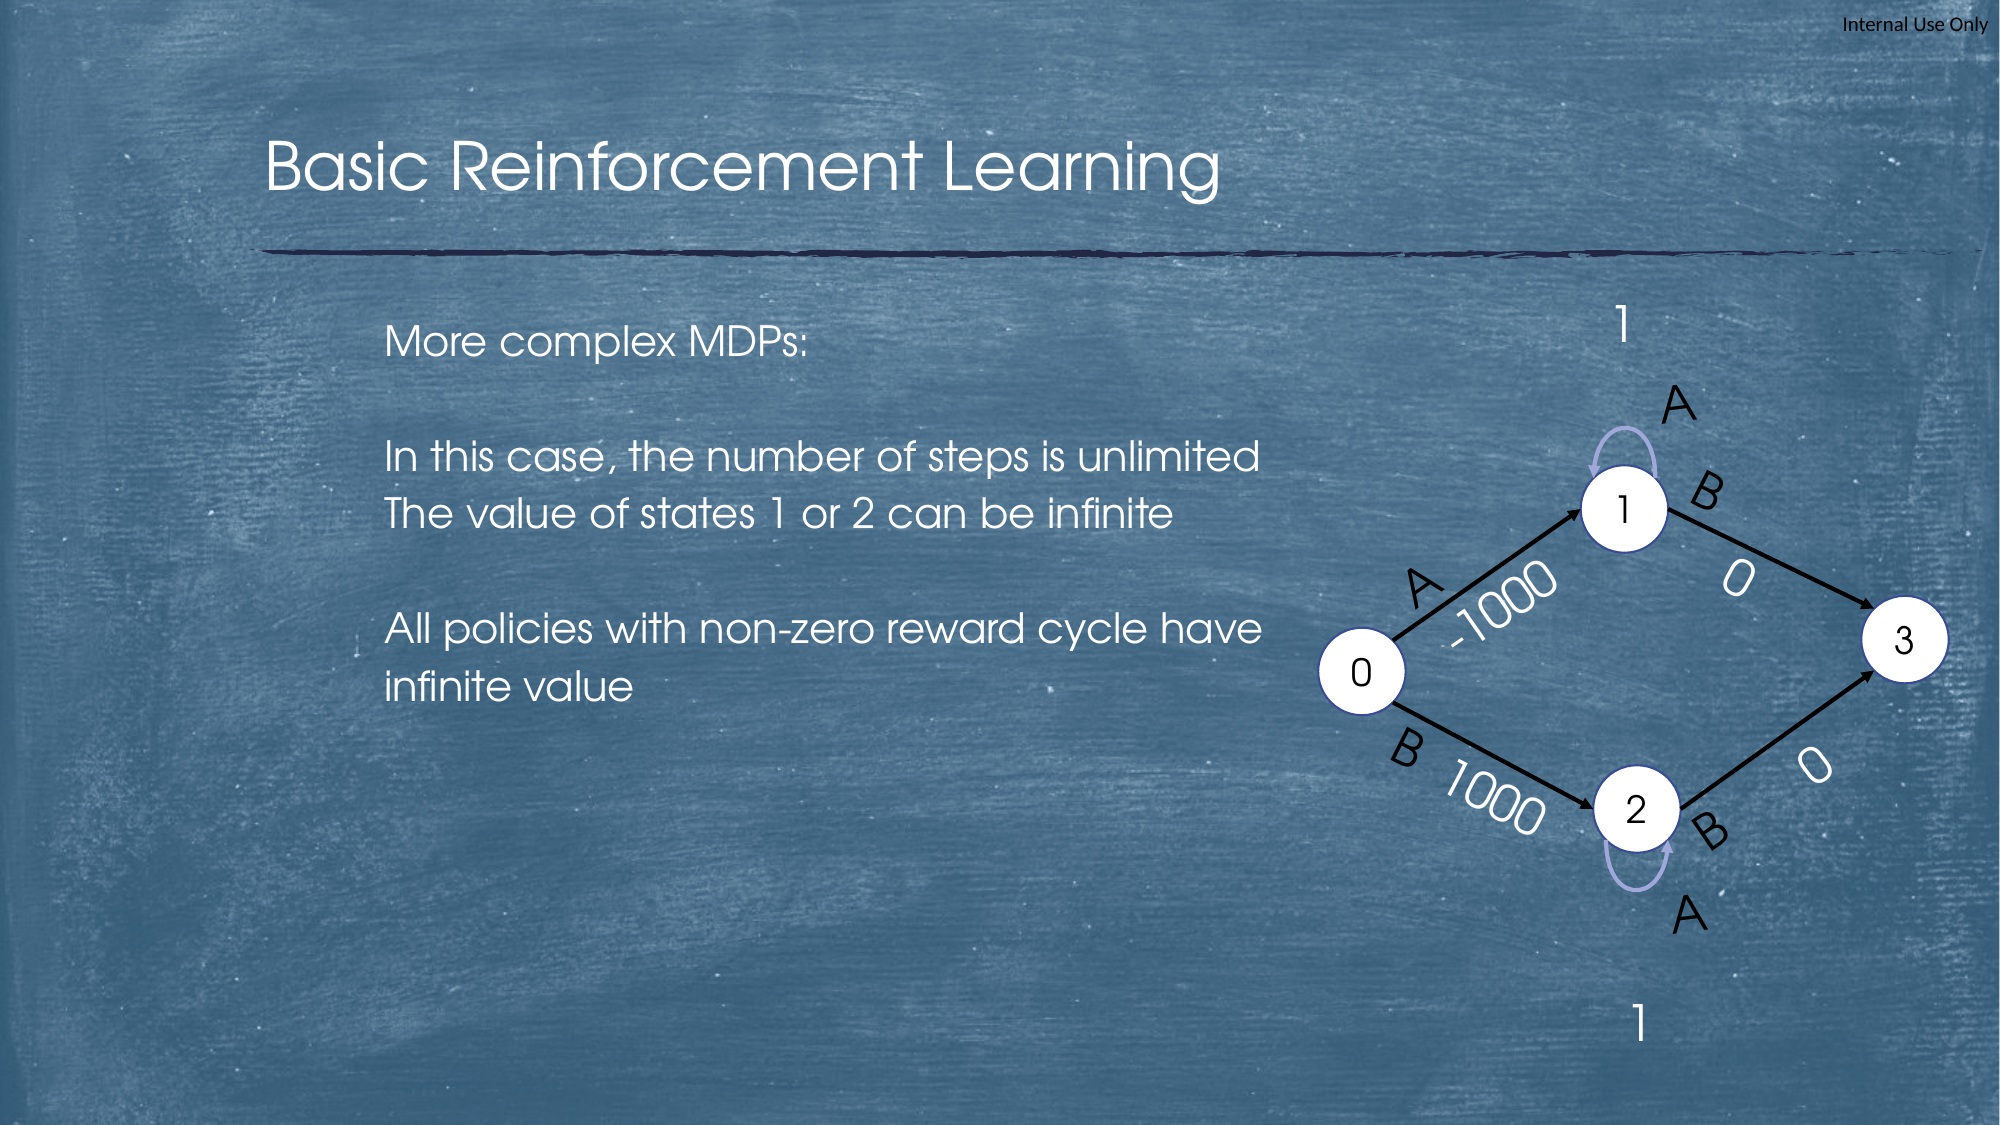

# Basic Reinforcement Learning
1
More complex MDPs:

In this case, the number of steps is unlimited
The value of states 1 or 2 can be infinite

All policies with non-zero reward cycle have
infinite value

A
B
1
0
A
-1000
3
0
B
0
1000
2
B
A
1